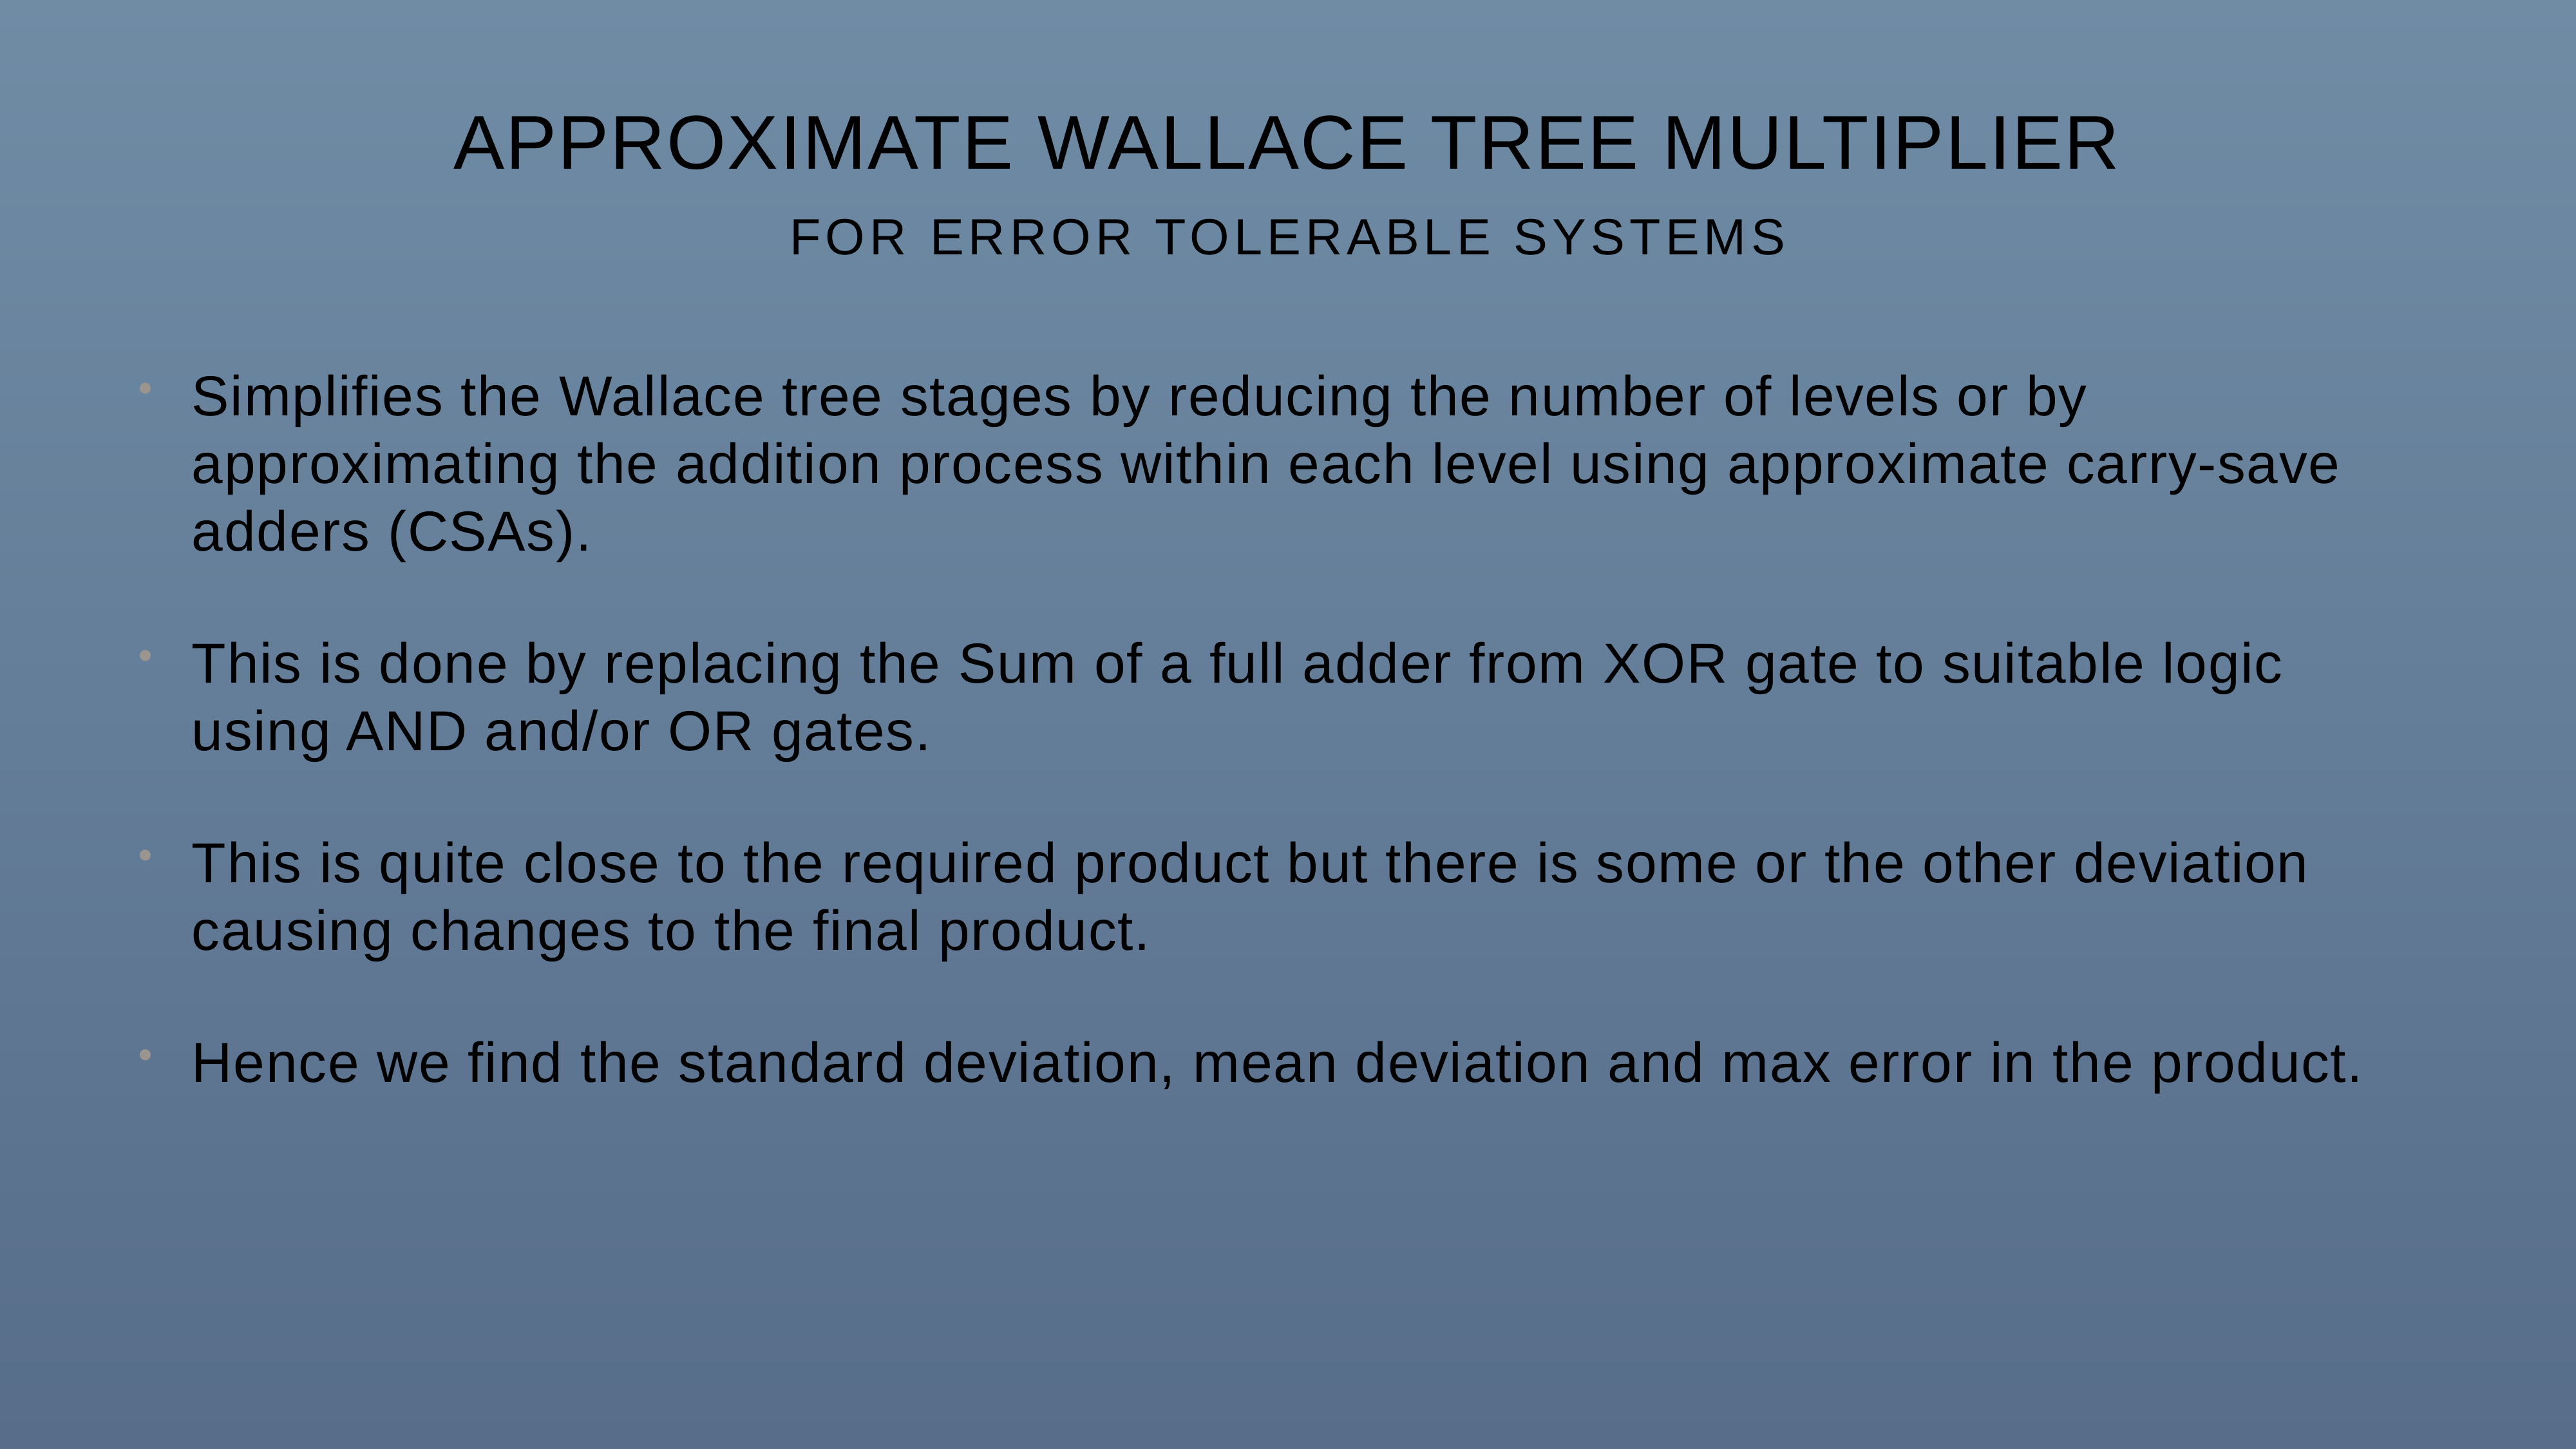

# APPROXIMATE WALLAce tree multiplier
For error tolerable systems
Simplifies the Wallace tree stages by reducing the number of levels or by approximating the addition process within each level using approximate carry-save adders (CSAs).
This is done by replacing the Sum of a full adder from XOR gate to suitable logic using AND and/or OR gates.
This is quite close to the required product but there is some or the other deviation causing changes to the final product.
Hence we find the standard deviation, mean deviation and max error in the product.